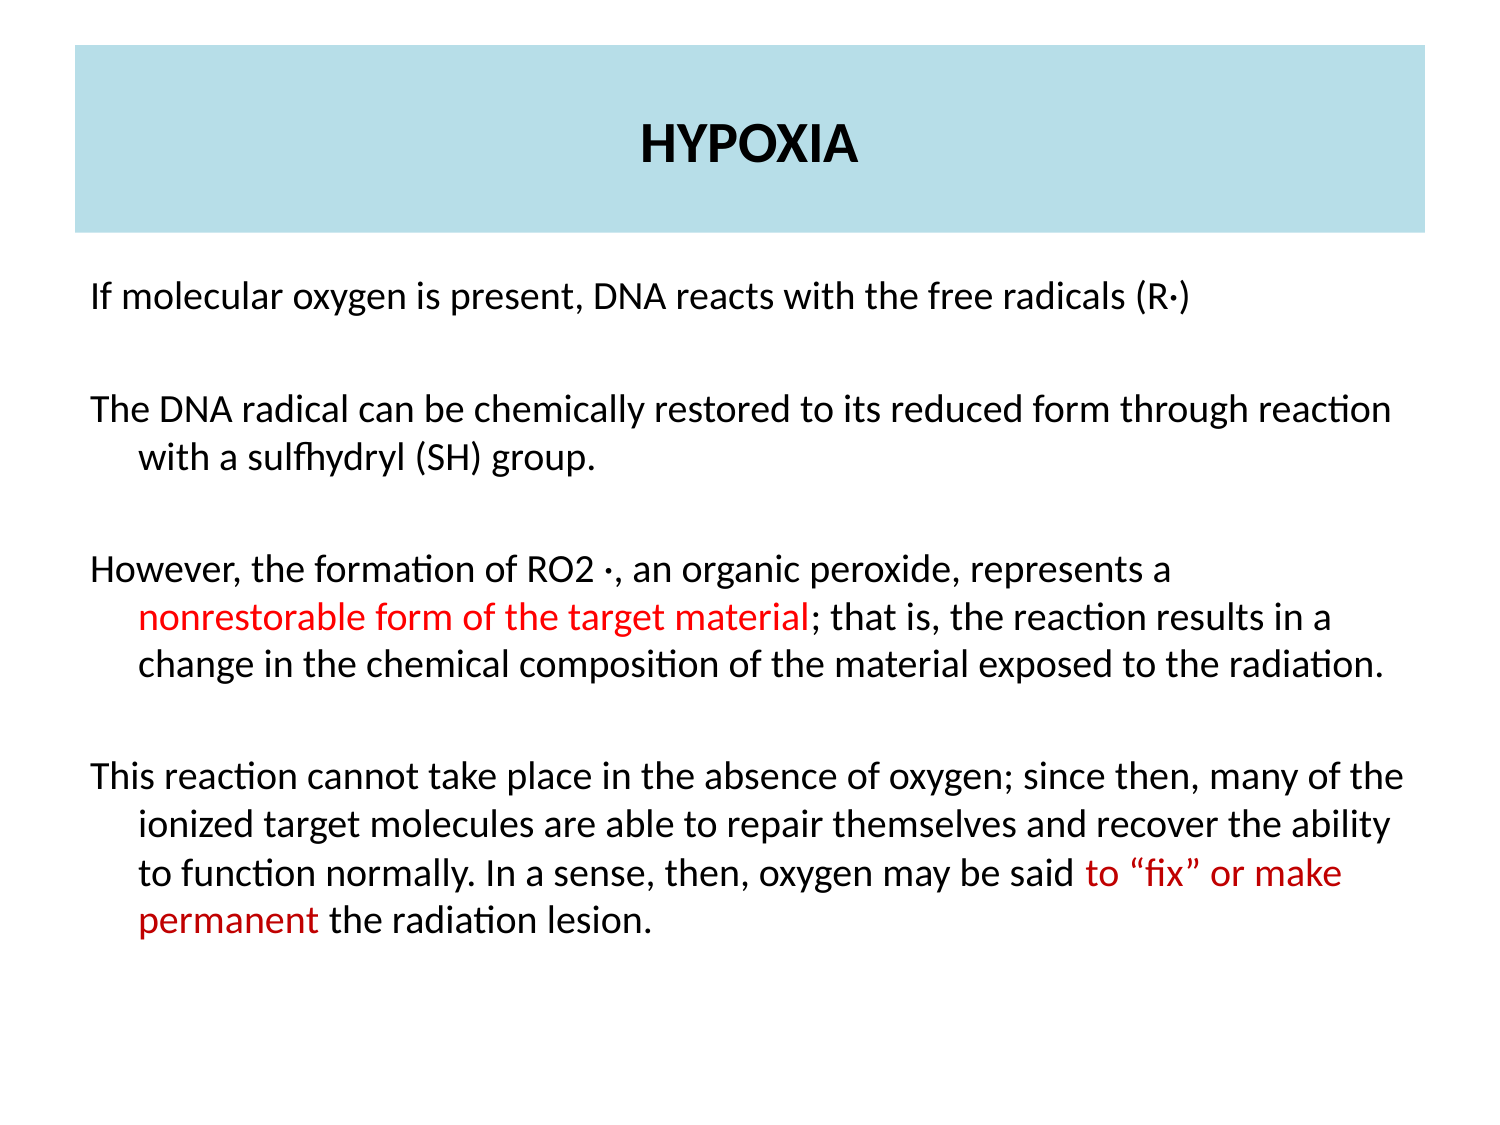

# HYPOXIA
If molecular oxygen is present, DNA reacts with the free radicals (R·)

The DNA radical can be chemically restored to its reduced form through reaction with a sulfhydryl (SH) group.

However, the formation of RO2 ·, an organic peroxide, represents a nonrestorable form of the target material; that is, the reaction results in a change in the chemical composition of the material exposed to the radiation.

This reaction cannot take place in the absence of oxygen; since then, many of the ionized target molecules are able to repair themselves and recover the ability to function normally. In a sense, then, oxygen may be said to “fix” or make permanent the radiation lesion.